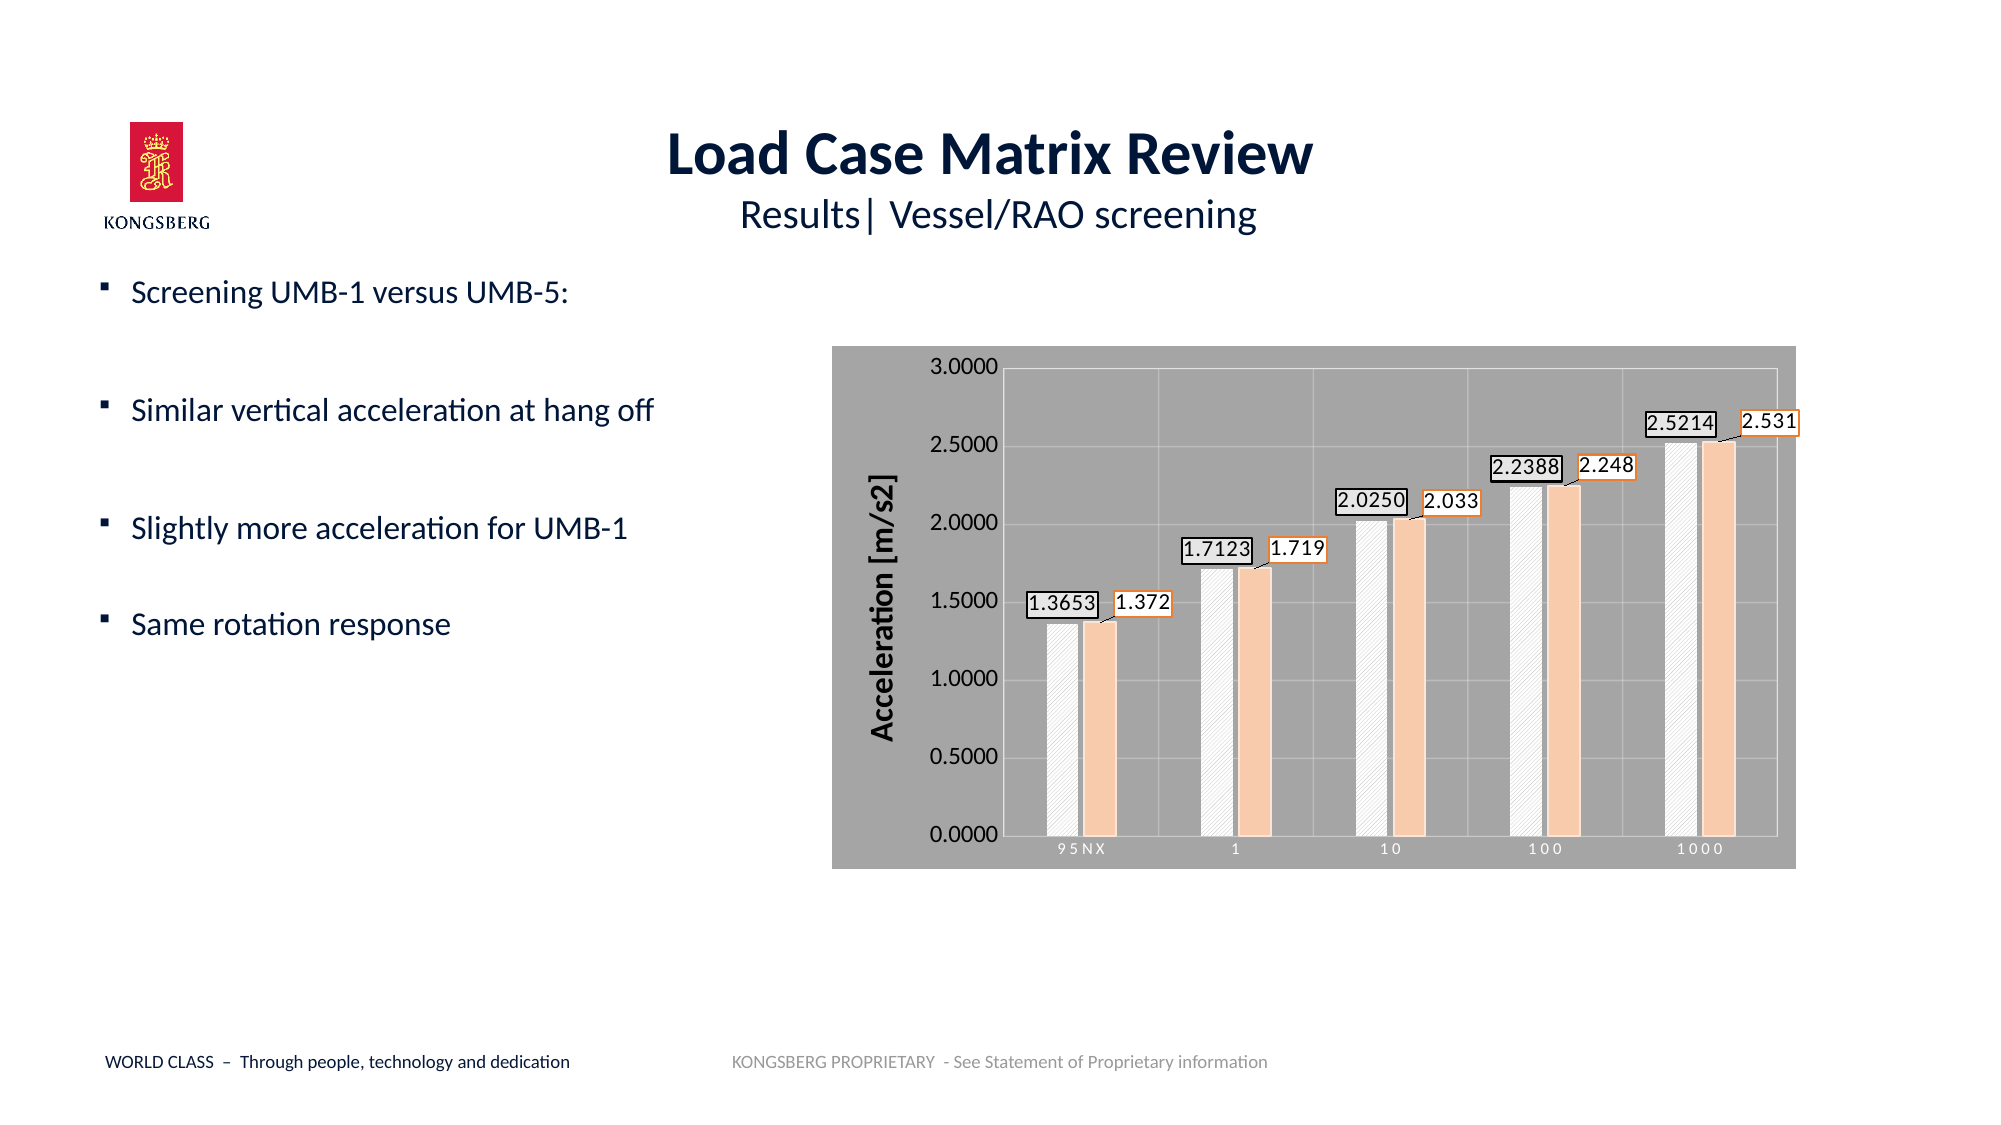

# Load Case Matrix Review
Results| Vessel/RAO screening
Screening UMB-1 versus UMB-5:

Similar vertical acceleration at hang off

Slightly more acceleration for UMB-1

Same rotation response

### Chart

| Category |  |  |
|---|---|---|
| 95NX | 1.365338897348464 | 1.372432468326608 |
| 1 | 1.712344222531048 | 1.718955875397426 |
| 10 | 2.025015364119966 | 2.032789050785716 |
| 100 | 2.238835265288599 | 2.248338675464404 |
| 1000 | 2.521363204469155 | 2.531180163245169 |